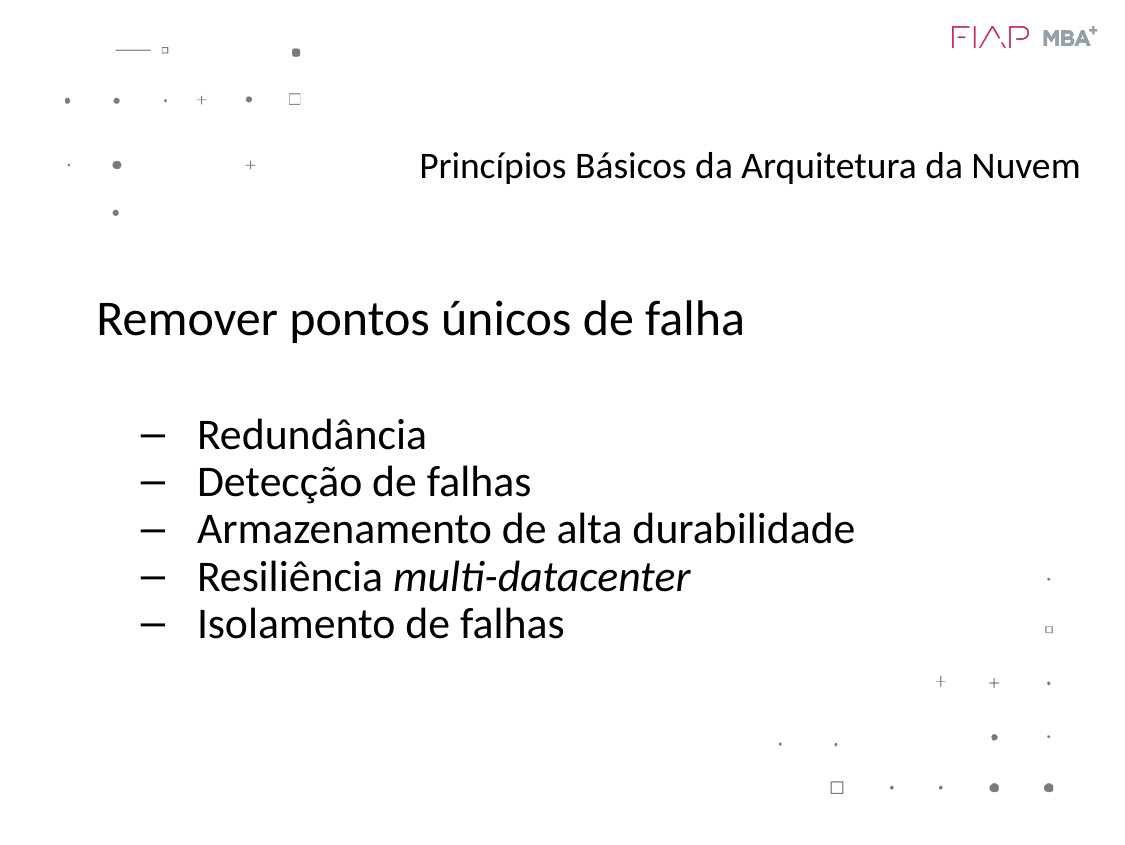

# Princípios Básicos da Arquitetura da Nuvem
Remover pontos únicos de falha

Redundância
Detecção de falhas
Armazenamento de alta durabilidade
Resiliência multi-datacenter
Isolamento de falhas